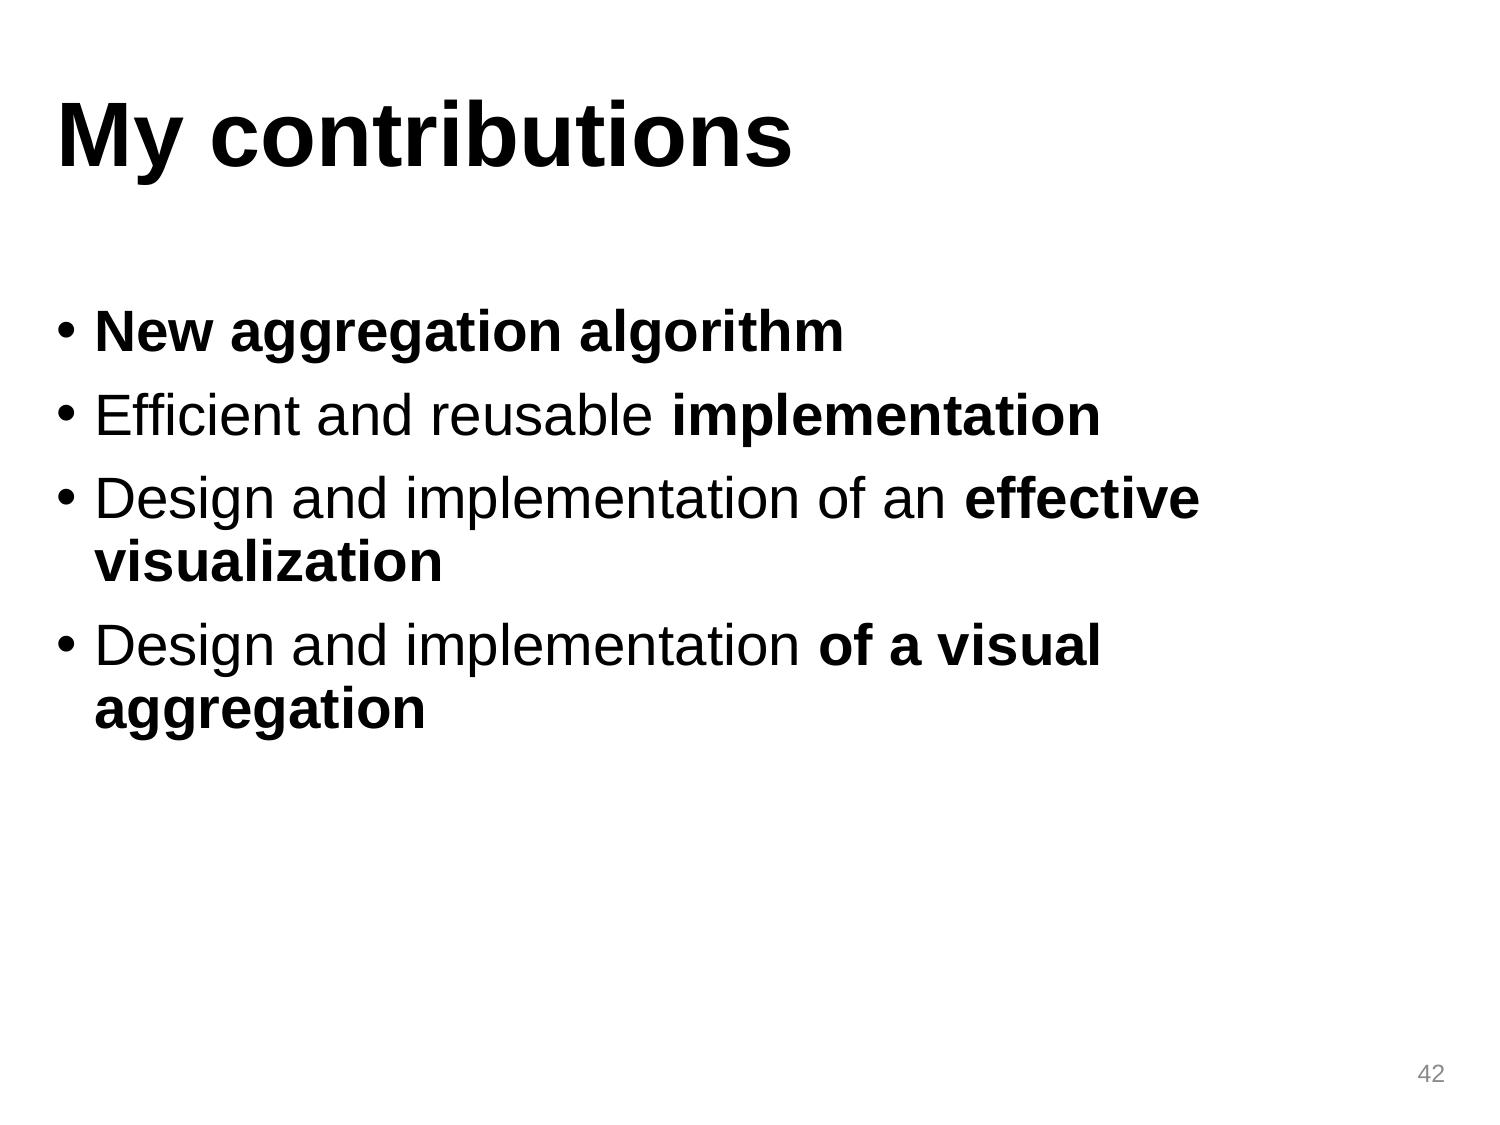

# My contributions
New aggregation algorithm
Efficient and reusable implementation
Design and implementation of an effective visualization
Design and implementation of a visual aggregation

42